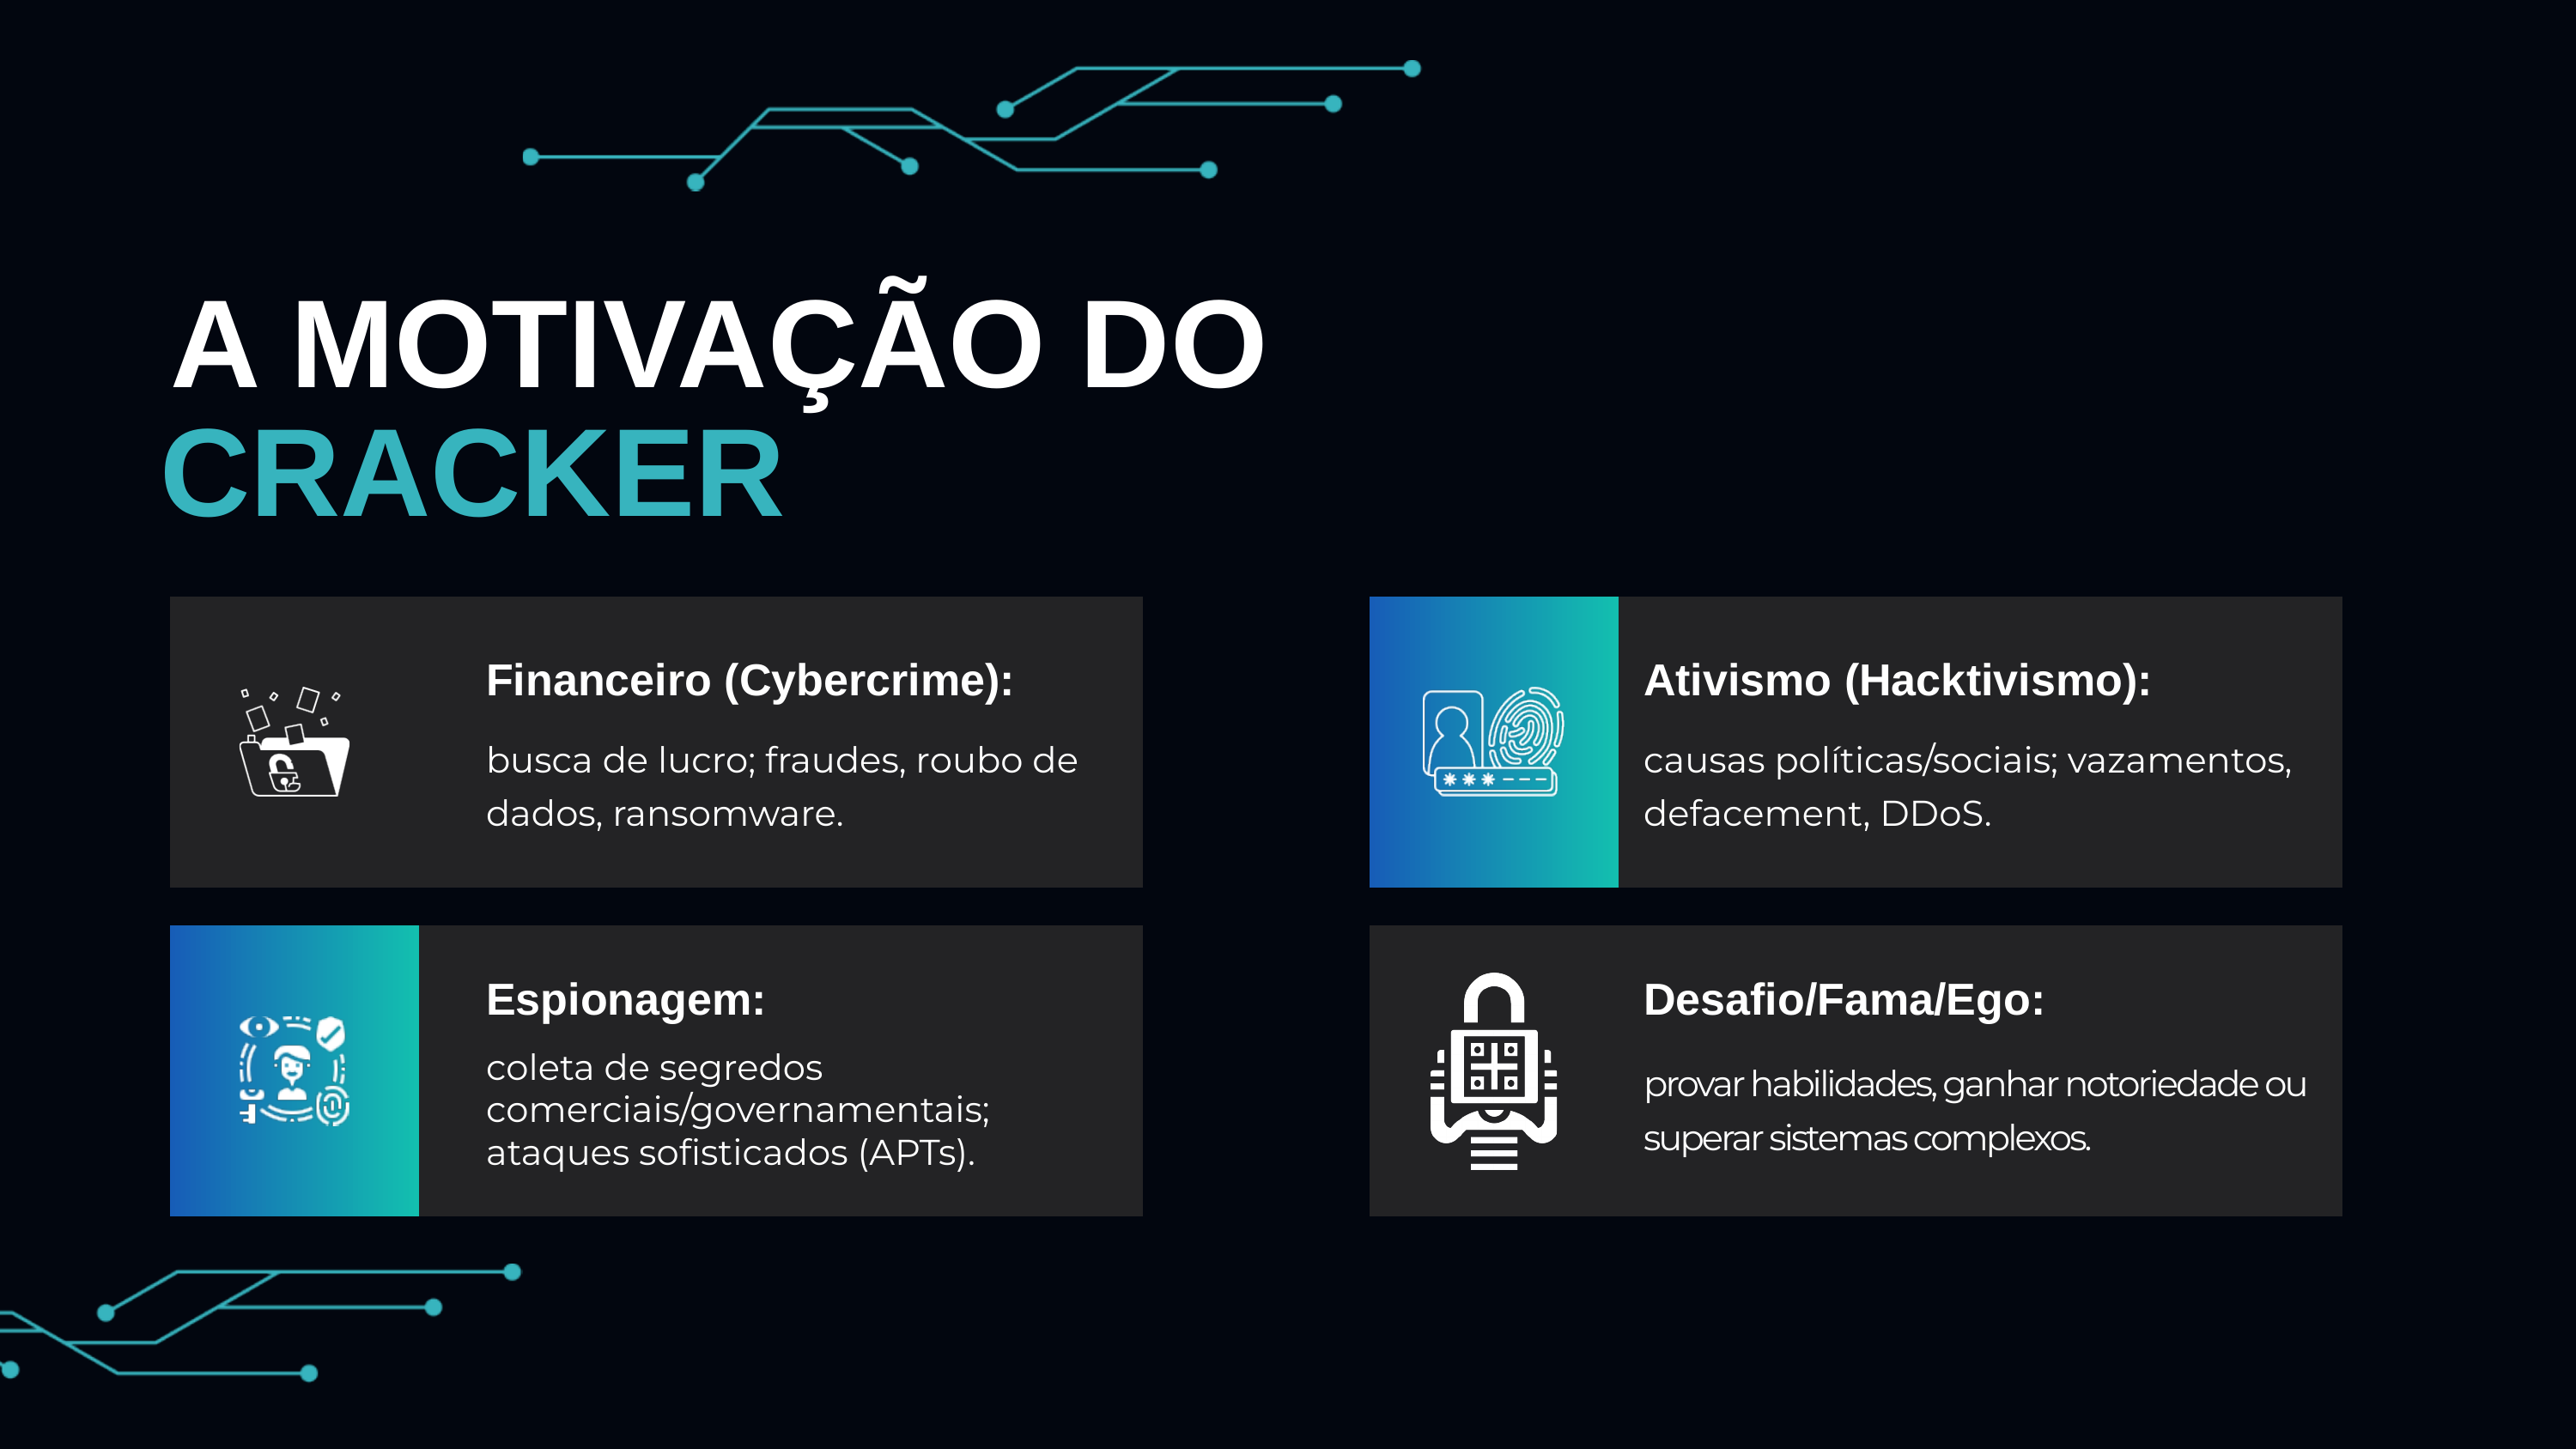

A MOTIVAÇÃO DO
CRACKER

Financeiro (Cybercrime):
Ativismo (Hacktivismo):

busca de lucro; fraudes, roubo de dados, ransomware.
causas políticas/sociais; vazamentos, defacement, DDoS.

Espionagem:
Desafio/Fama/Ego:

coleta de segredos comerciais/governamentais; ataques sofisticados (APTs).
provar habilidades, ganhar notoriedade ou superar sistemas complexos.